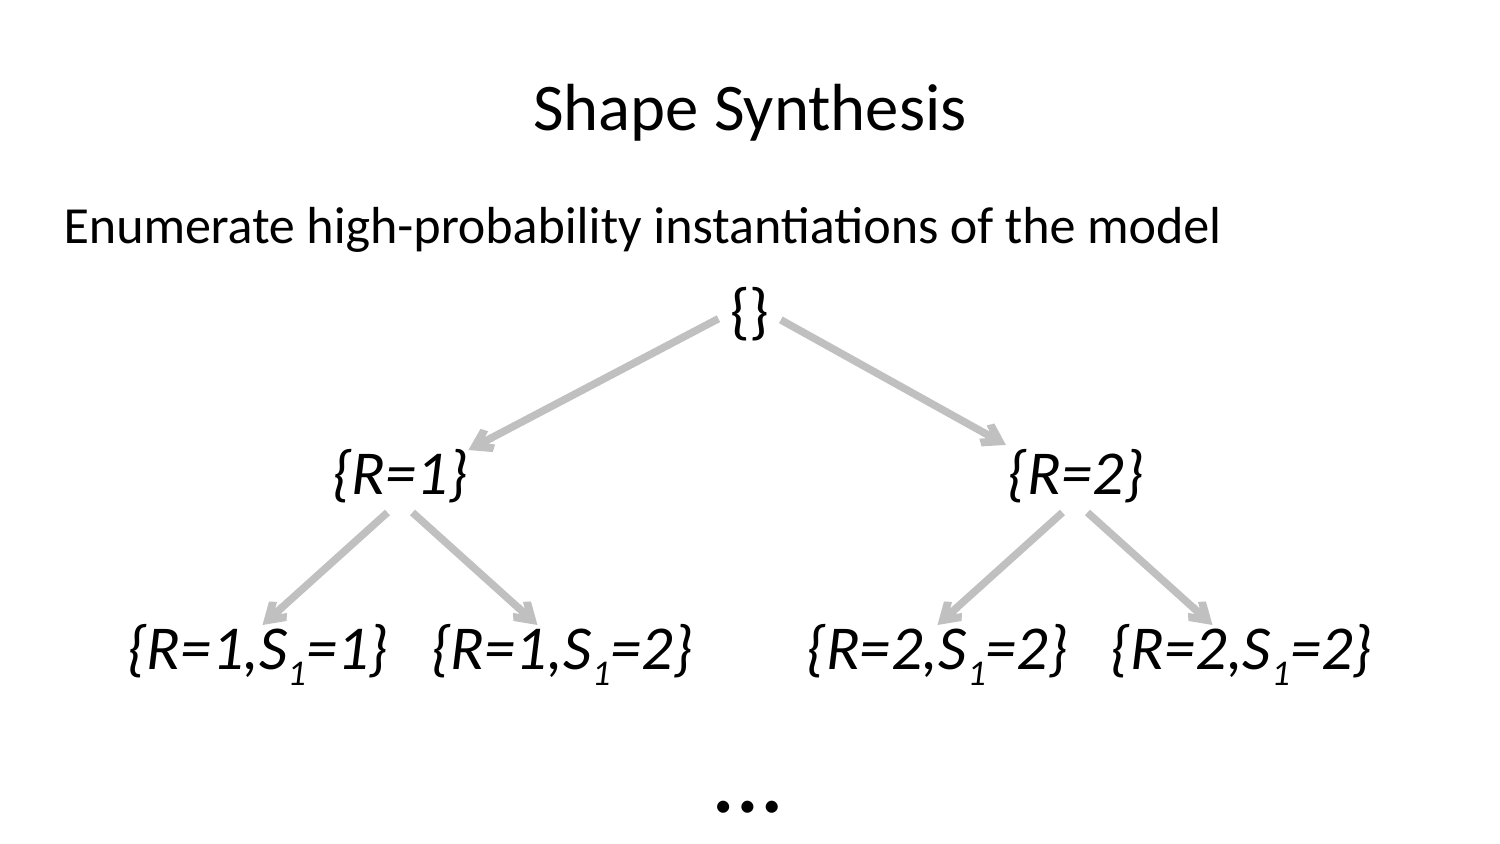

# Shape Synthesis
Enumerate high-probability instantiations of the model
{}
                 {R=1}                                      {R=2}

{R=1,S1=1}   {R=1,S1=2}        {R=2,S1=2}   {R=2,S1=2}
…